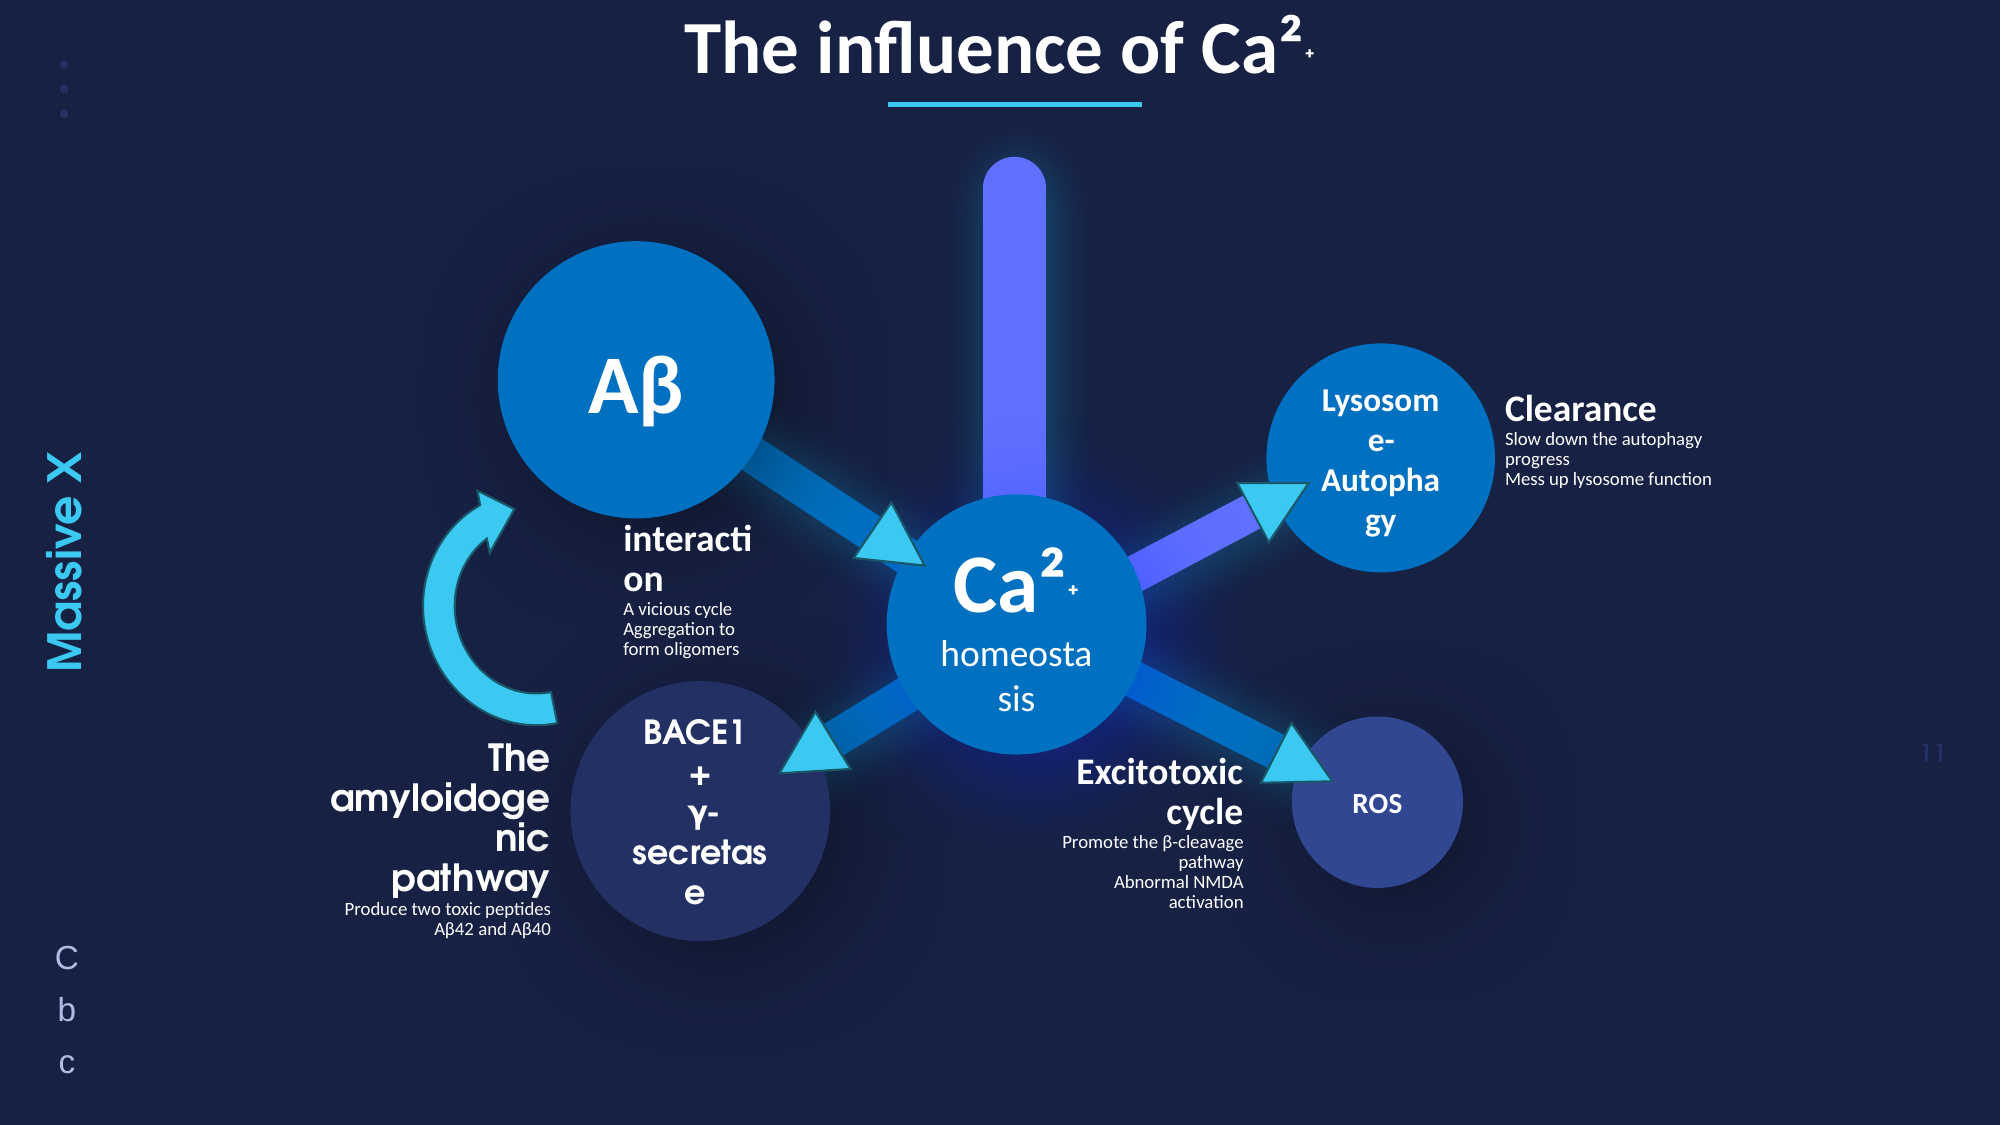

The influence of Ca²⁺
Aβ
Lysosome-Autophagy
Clearance
Slow down the autophagy progress
Mess up lysosome function

Ca²⁺ homeostasis

interaction
A vicious cycle
Aggregation to form oligomers
BACE1
+
 γ-secretase
ROS

Excitotoxic cycle
Promote the β-cleavage pathway
Abnormal NMDA activation
The amyloidogenic pathway
Produce two toxic peptides
Aβ42 and Aβ40